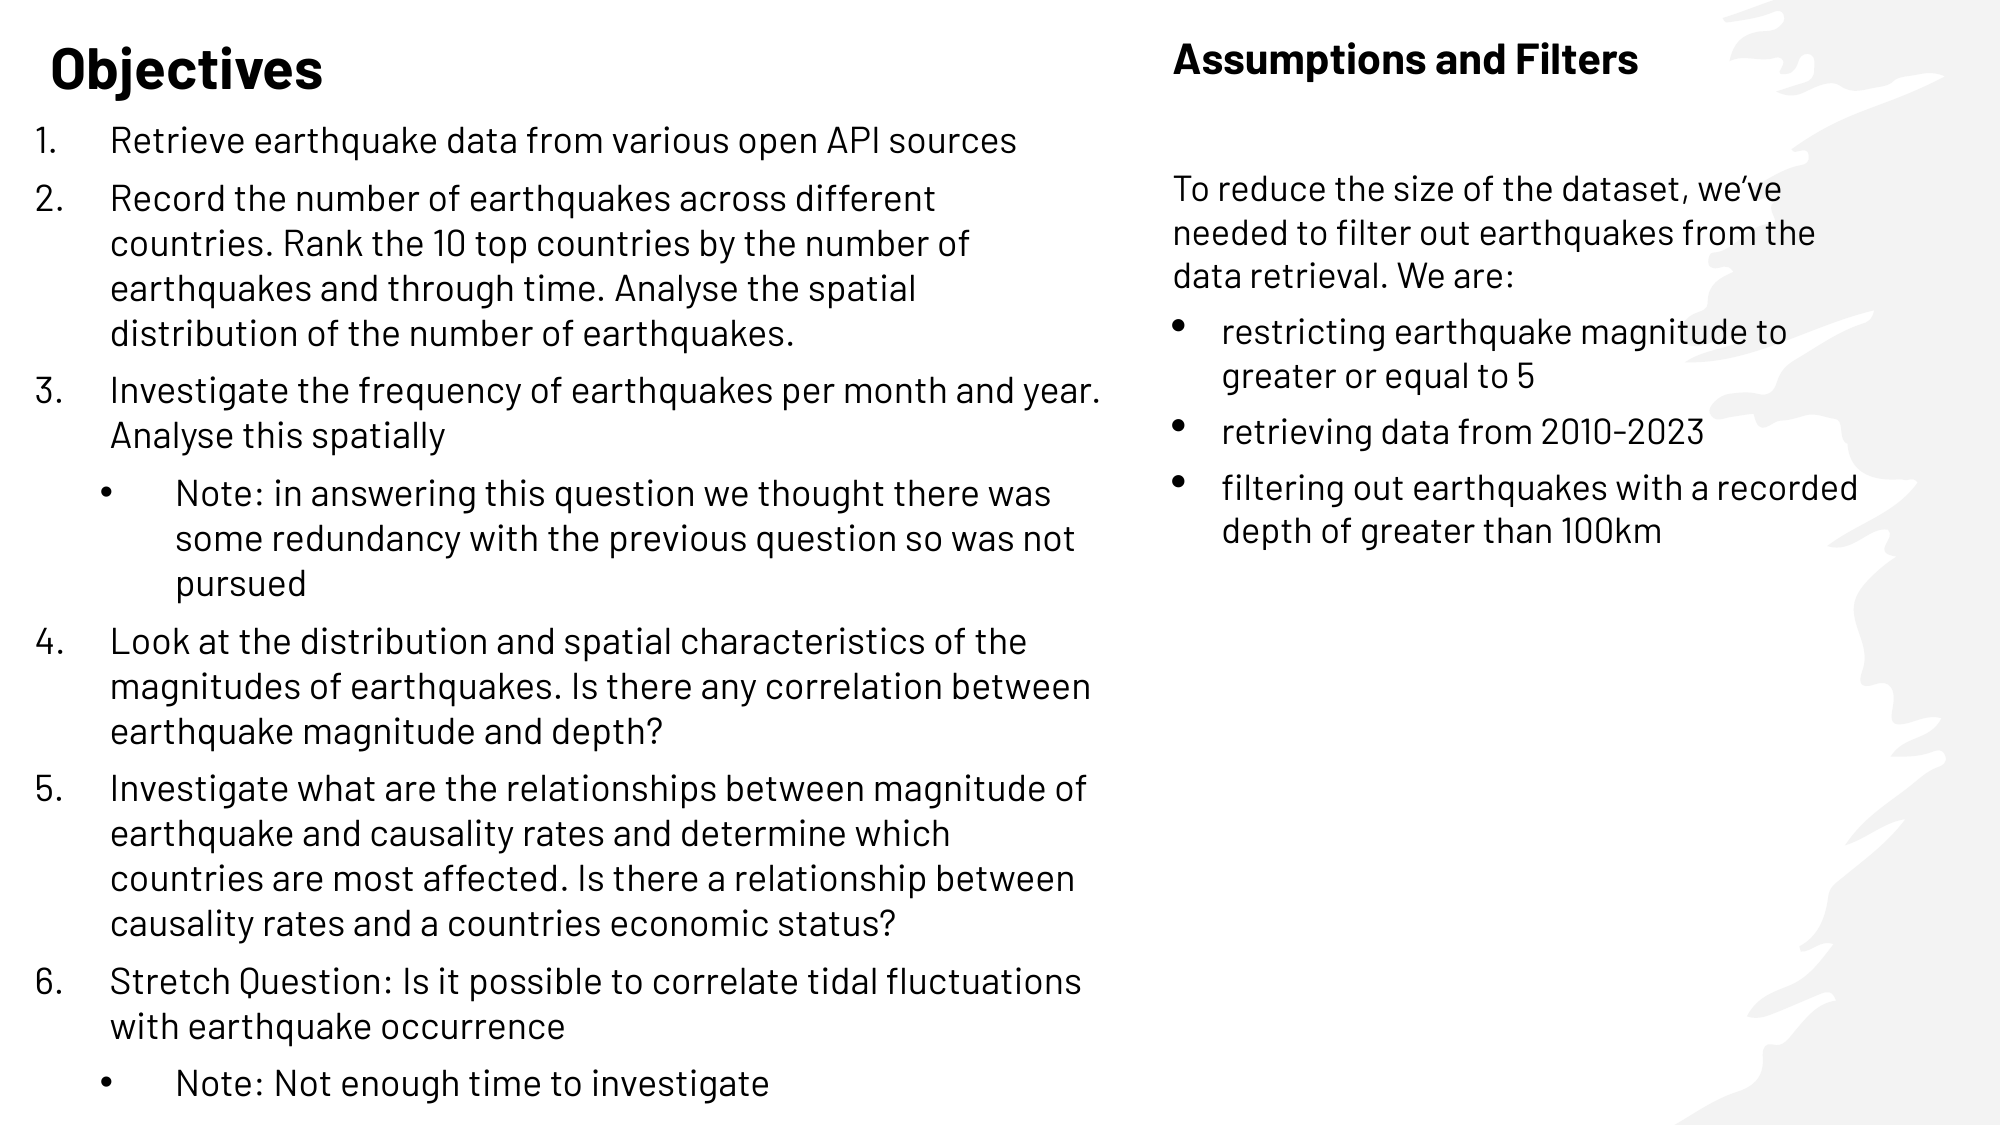

Objectives
Assumptions and Filters

To reduce the size of the dataset, we’ve needed to filter out earthquakes from the data retrieval. We are:
restricting earthquake magnitude to greater or equal to 5
retrieving data from 2010-2023
filtering out earthquakes with a recorded depth of greater than 100km

Retrieve earthquake data from various open API sources
Record the number of earthquakes across different countries. Rank the 10 top countries by the number of earthquakes and through time. Analyse the spatial distribution of the number of earthquakes.
Investigate the frequency of earthquakes per month and year. Analyse this spatially
Note: in answering this question we thought there was some redundancy with the previous question so was not pursued
Look at the distribution and spatial characteristics of the magnitudes of earthquakes. Is there any correlation between earthquake magnitude and depth?
Investigate what are the relationships between magnitude of earthquake and causality rates and determine which countries are most affected. Is there a relationship between causality rates and a countries economic status?
Stretch Question: Is it possible to correlate tidal fluctuations with earthquake occurrence
Note: Not enough time to investigate